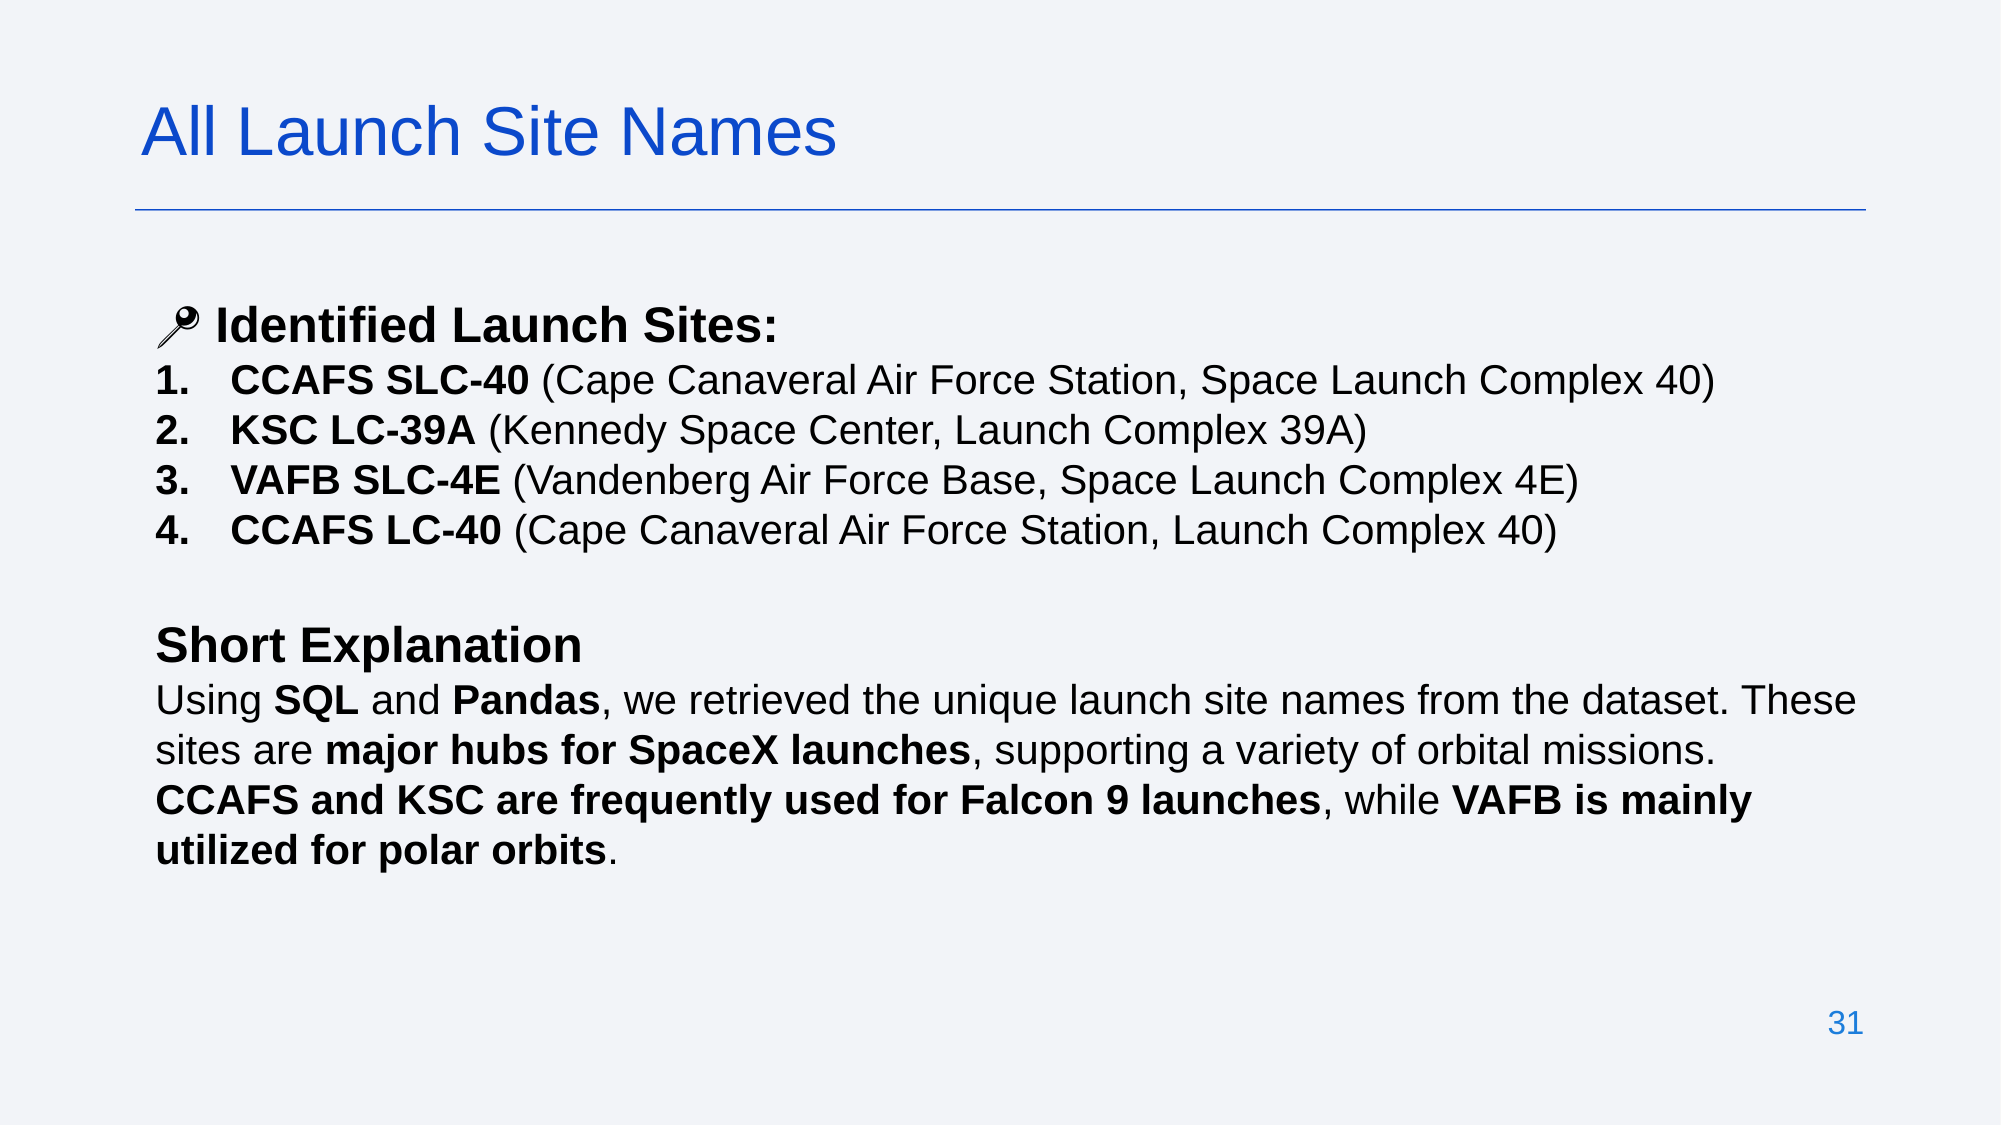

All Launch Site Names
📍 Identified Launch Sites:
CCAFS SLC-40 (Cape Canaveral Air Force Station, Space Launch Complex 40)
KSC LC-39A (Kennedy Space Center, Launch Complex 39A)
VAFB SLC-4E (Vandenberg Air Force Base, Space Launch Complex 4E)
CCAFS LC-40 (Cape Canaveral Air Force Station, Launch Complex 40)
Short Explanation
Using SQL and Pandas, we retrieved the unique launch site names from the dataset. These sites are major hubs for SpaceX launches, supporting a variety of orbital missions. CCAFS and KSC are frequently used for Falcon 9 launches, while VAFB is mainly utilized for polar orbits.
31